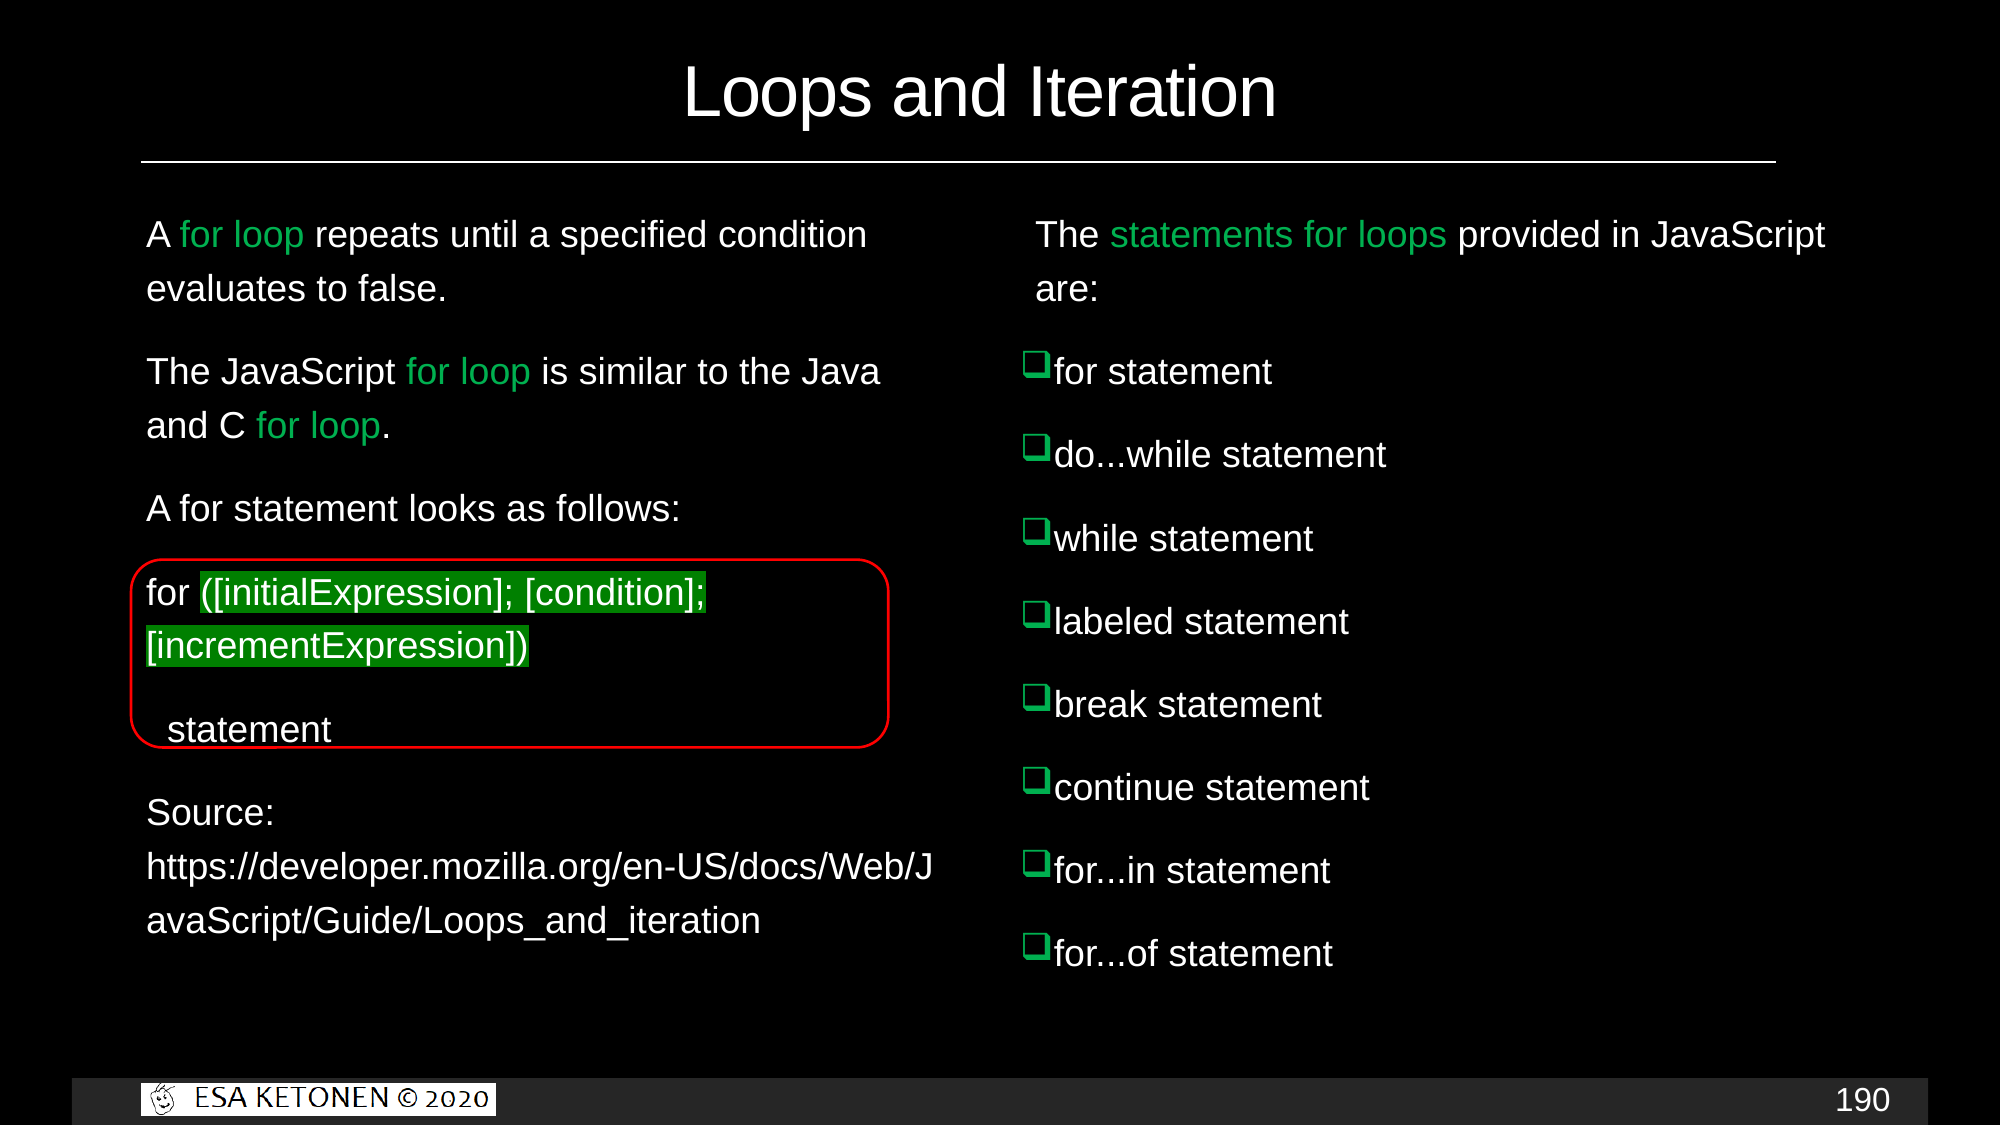

# Loops and Iteration
The statements for loops provided in JavaScript are:
for statement
do...while statement
while statement
labeled statement
break statement
continue statement
for...in statement
for...of statement

A for loop repeats until a specified condition evaluates to false.
The JavaScript for loop is similar to the Java and C for loop.
A for statement looks as follows:
for ([initialExpression]; [condition]; [incrementExpression])
  statement
Source: https://developer.mozilla.org/en-US/docs/Web/JavaScript/Guide/Loops_and_iteration

190